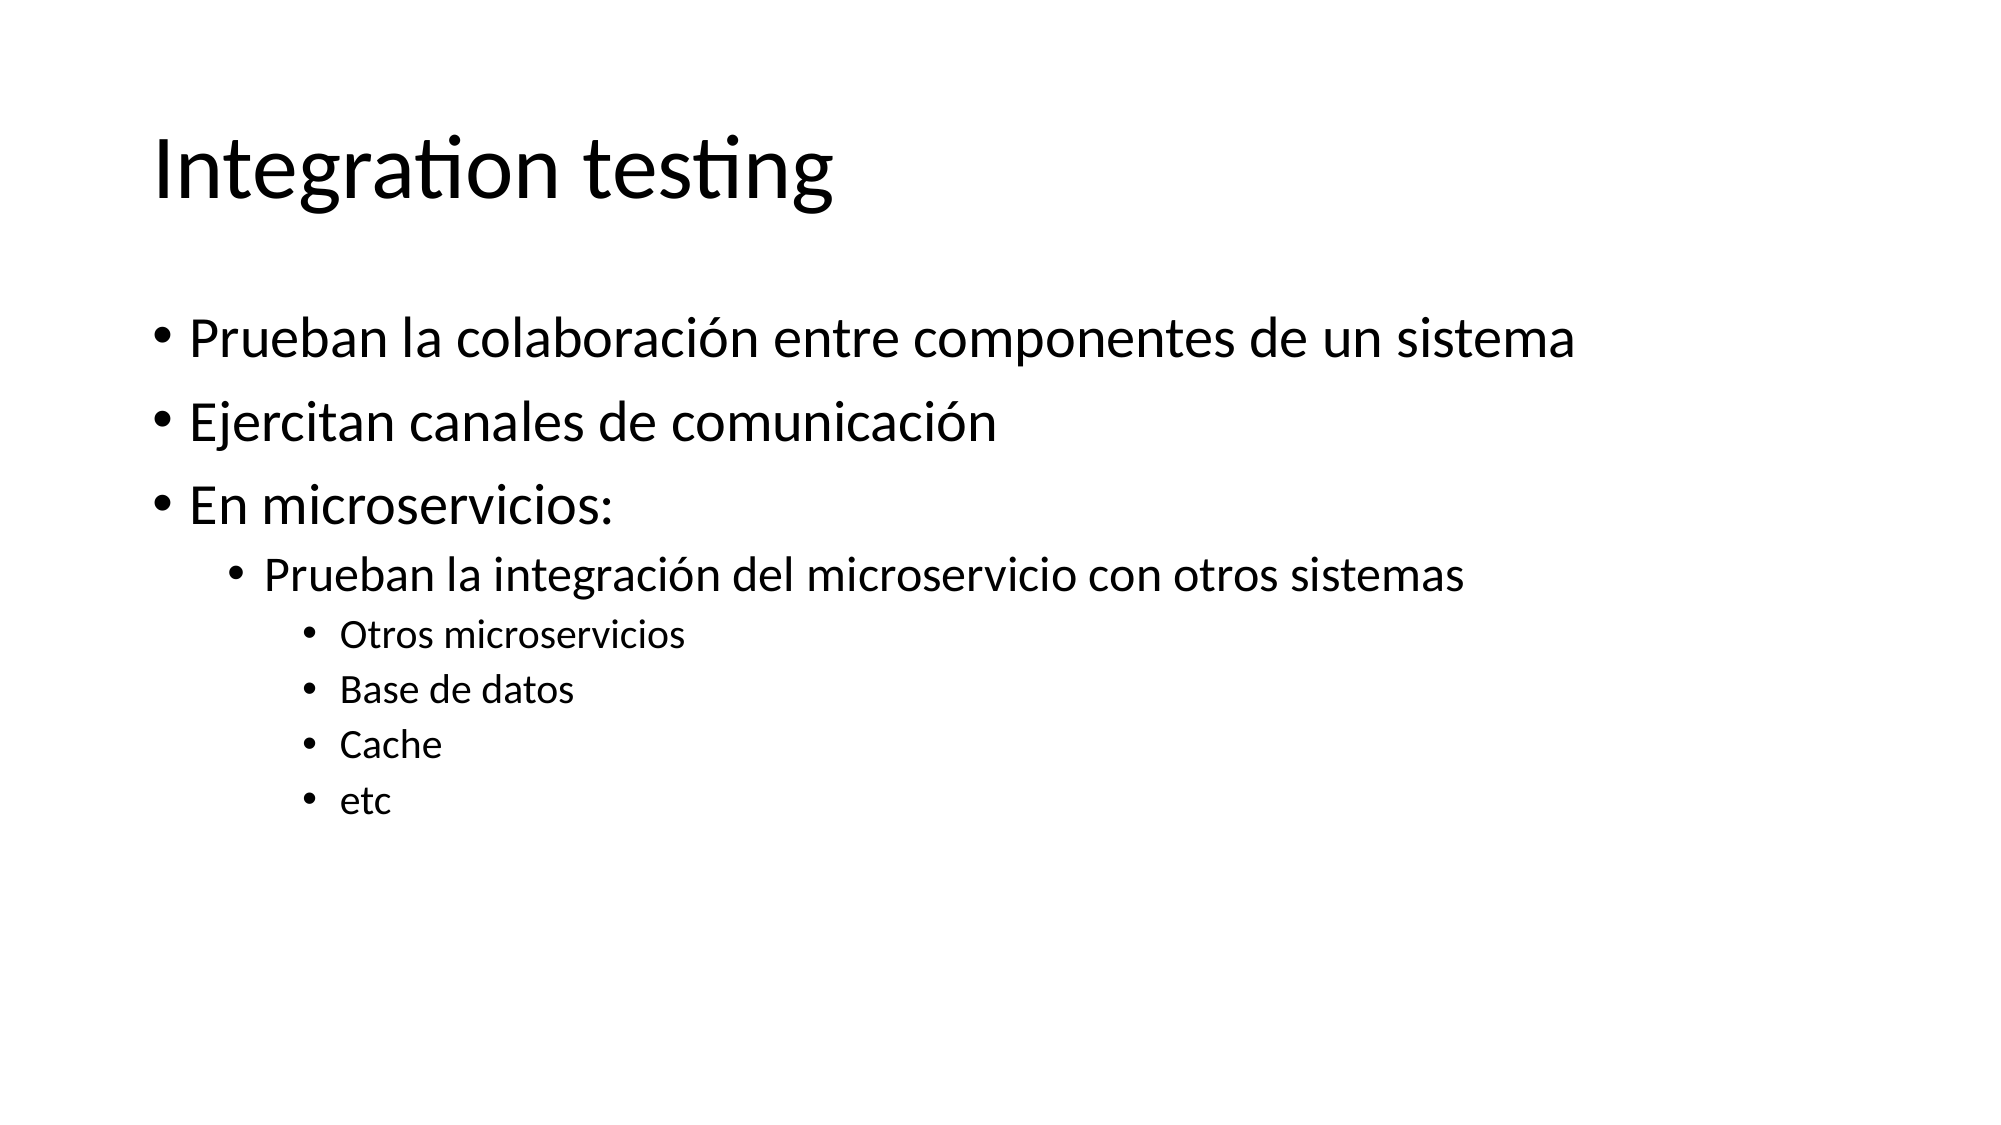

# Integration testing
Prueban la colaboración entre componentes de un sistema
Ejercitan canales de comunicación
En microservicios:
Prueban la integración del microservicio con otros sistemas
Otros microservicios
Base de datos
Cache
etc